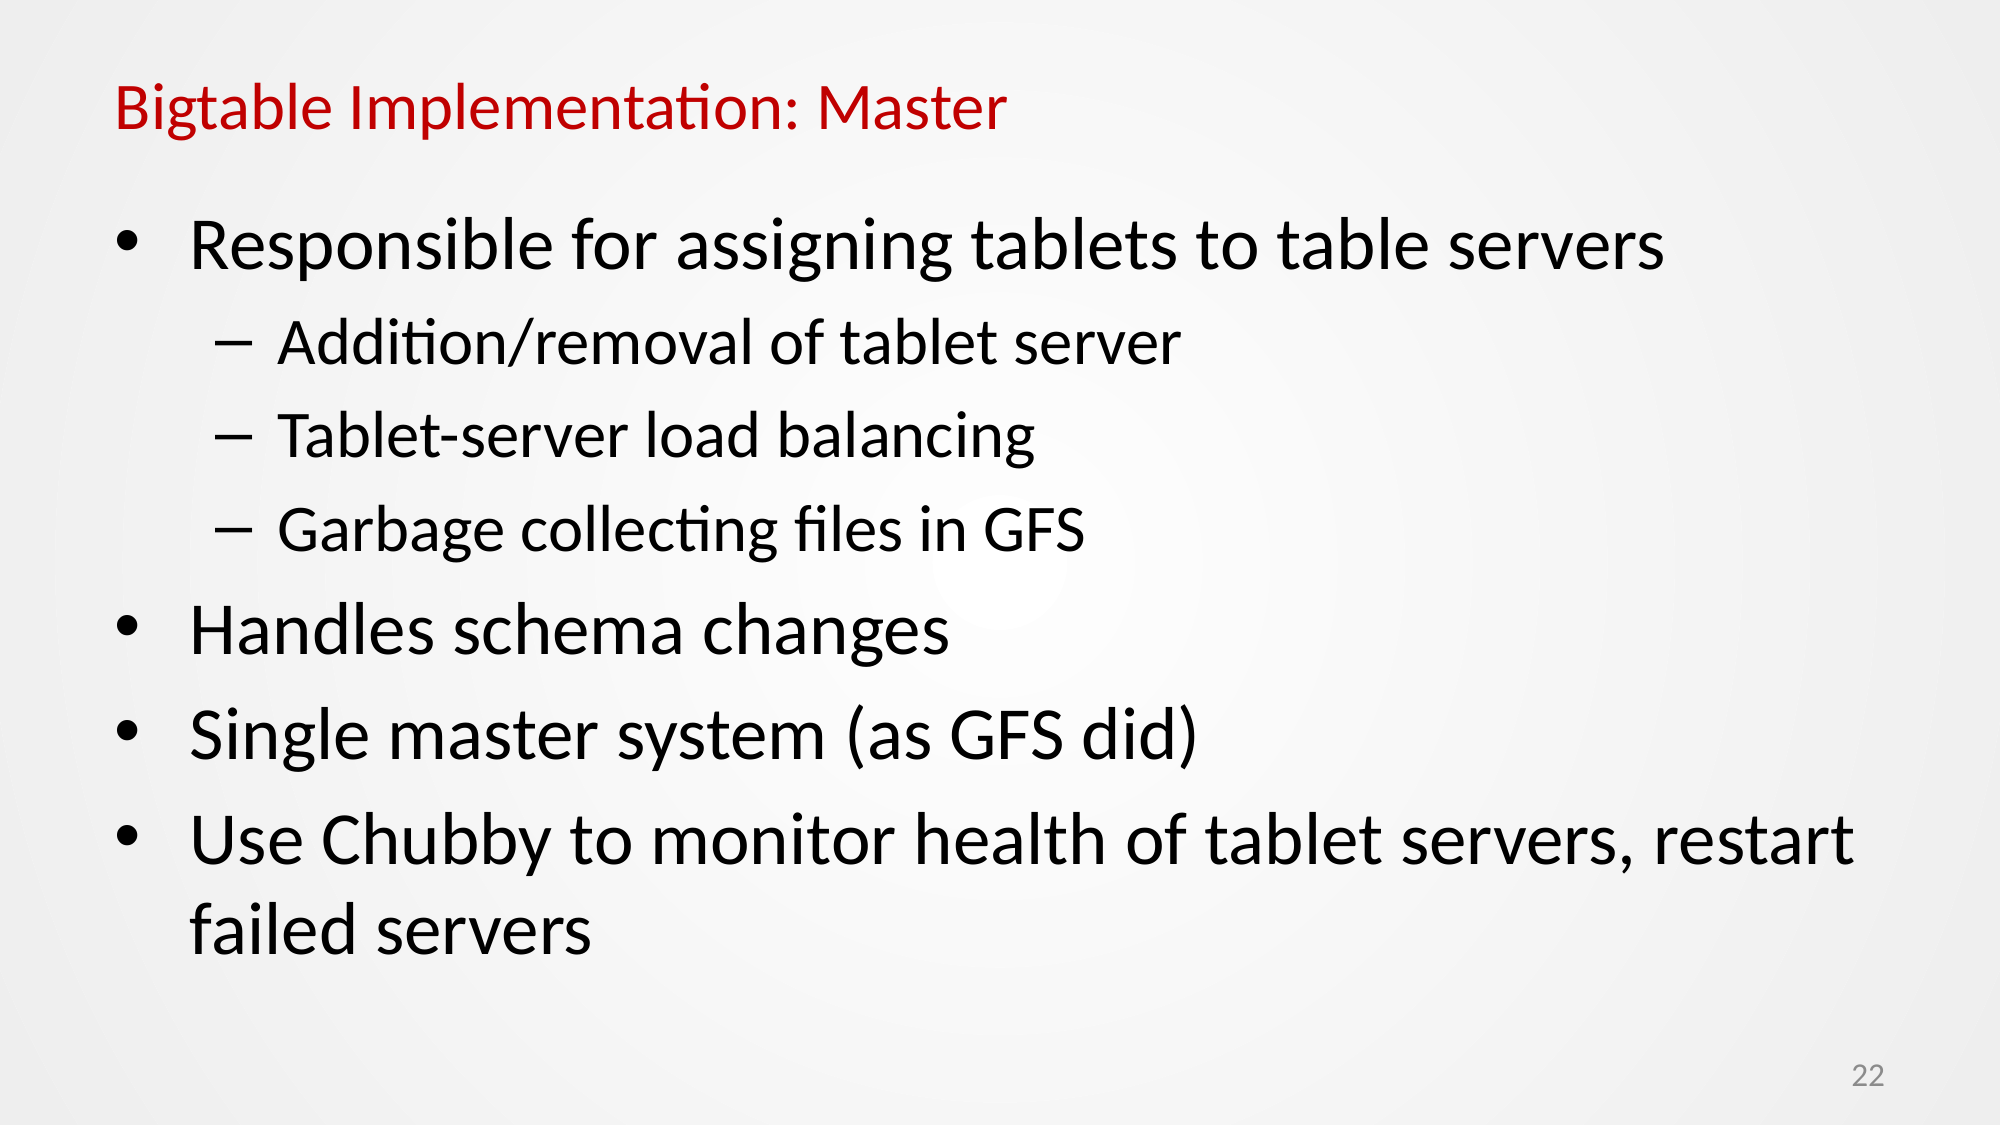

# Bigtable Implementation: Master
Responsible for assigning tablets to table servers
Addition/removal of tablet server
Tablet-server load balancing
Garbage collecting files in GFS
Handles schema changes
Single master system (as GFS did)
Use Chubby to monitor health of tablet servers, restart failed servers
22